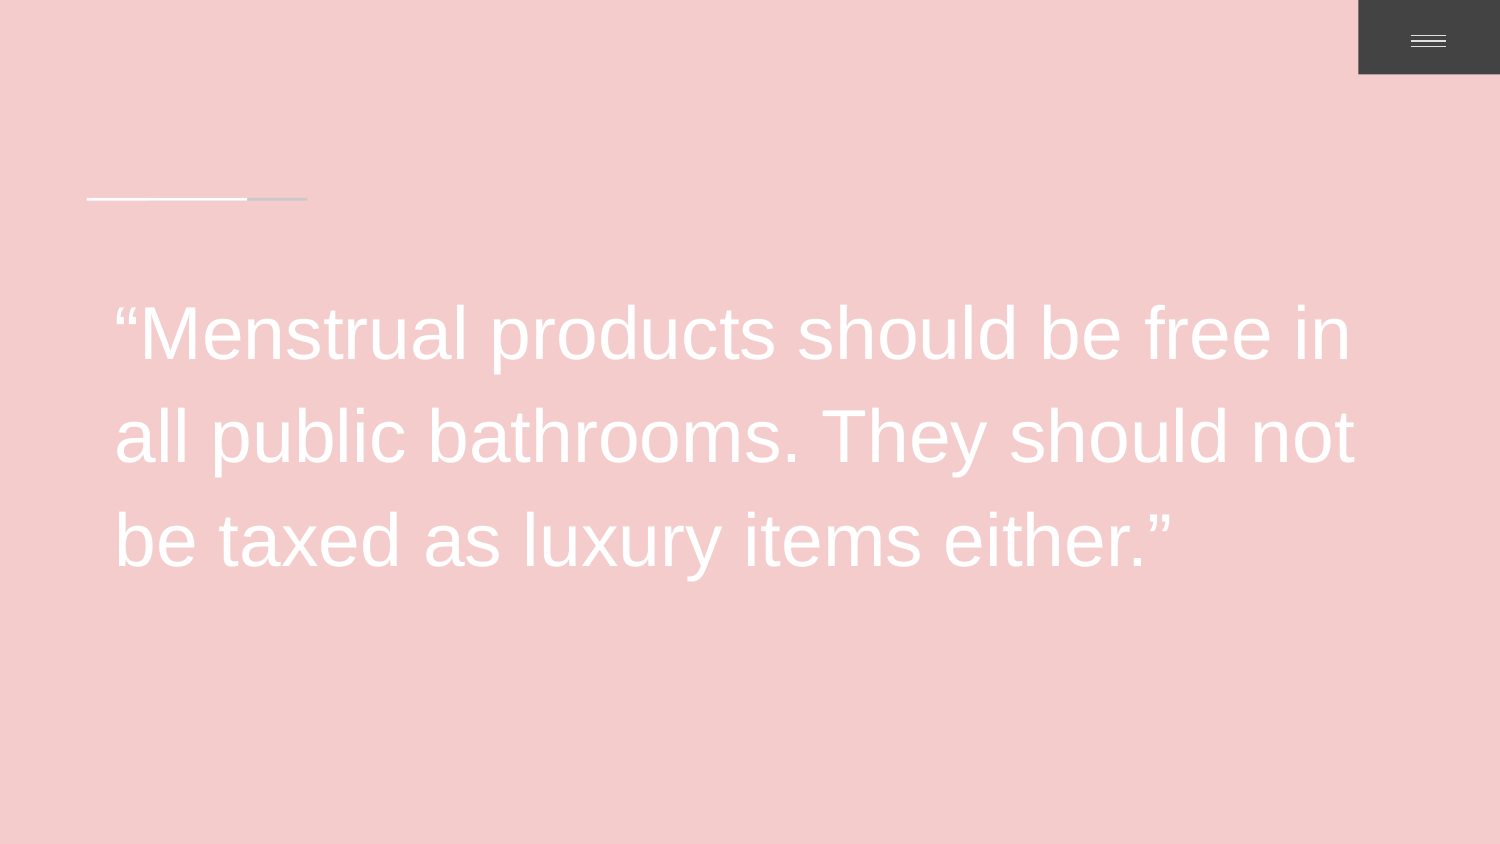

“Menstrual products should be free in all public bathrooms. They should not be taxed as luxury items either.”